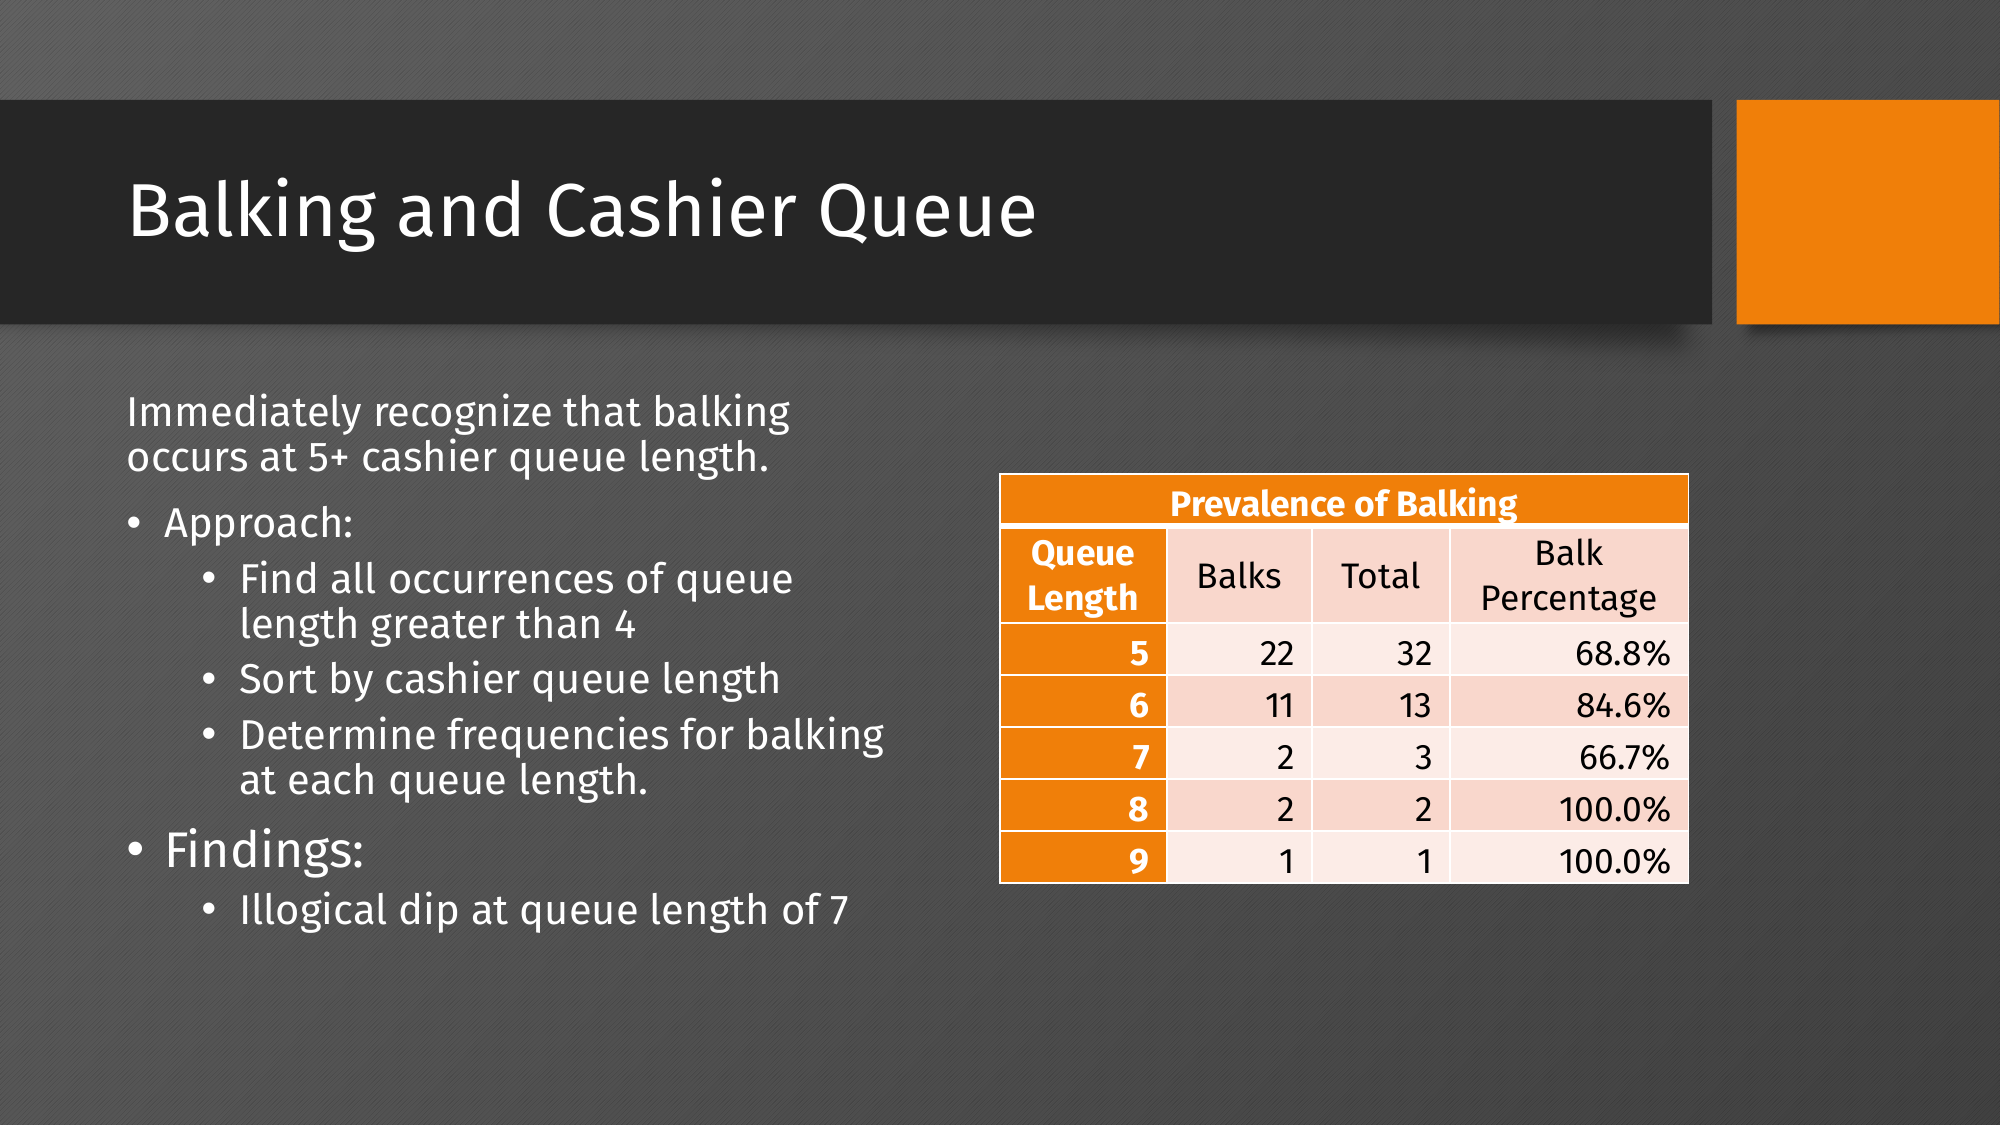

# Balking and Cashier Queue
Immediately recognize that balking occurs at 5+ cashier queue length.
Approach:
Find all occurrences of queue length greater than 4
Sort by cashier queue length
Determine frequencies for balking at each queue length.
Findings:
Illogical dip at queue length of 7

| Prevalence of Balking |  |  |  |
| --- | --- | --- | --- |
| Queue Length | Balks | Total | Balk Percentage |
| 5 | 22 | 32 | 68.8% |
| 6 | 11 | 13 | 84.6% |
| 7 | 2 | 3 | 66.7% |
| 8 | 2 | 2 | 100.0% |
| 9 | 1 | 1 | 100.0% |